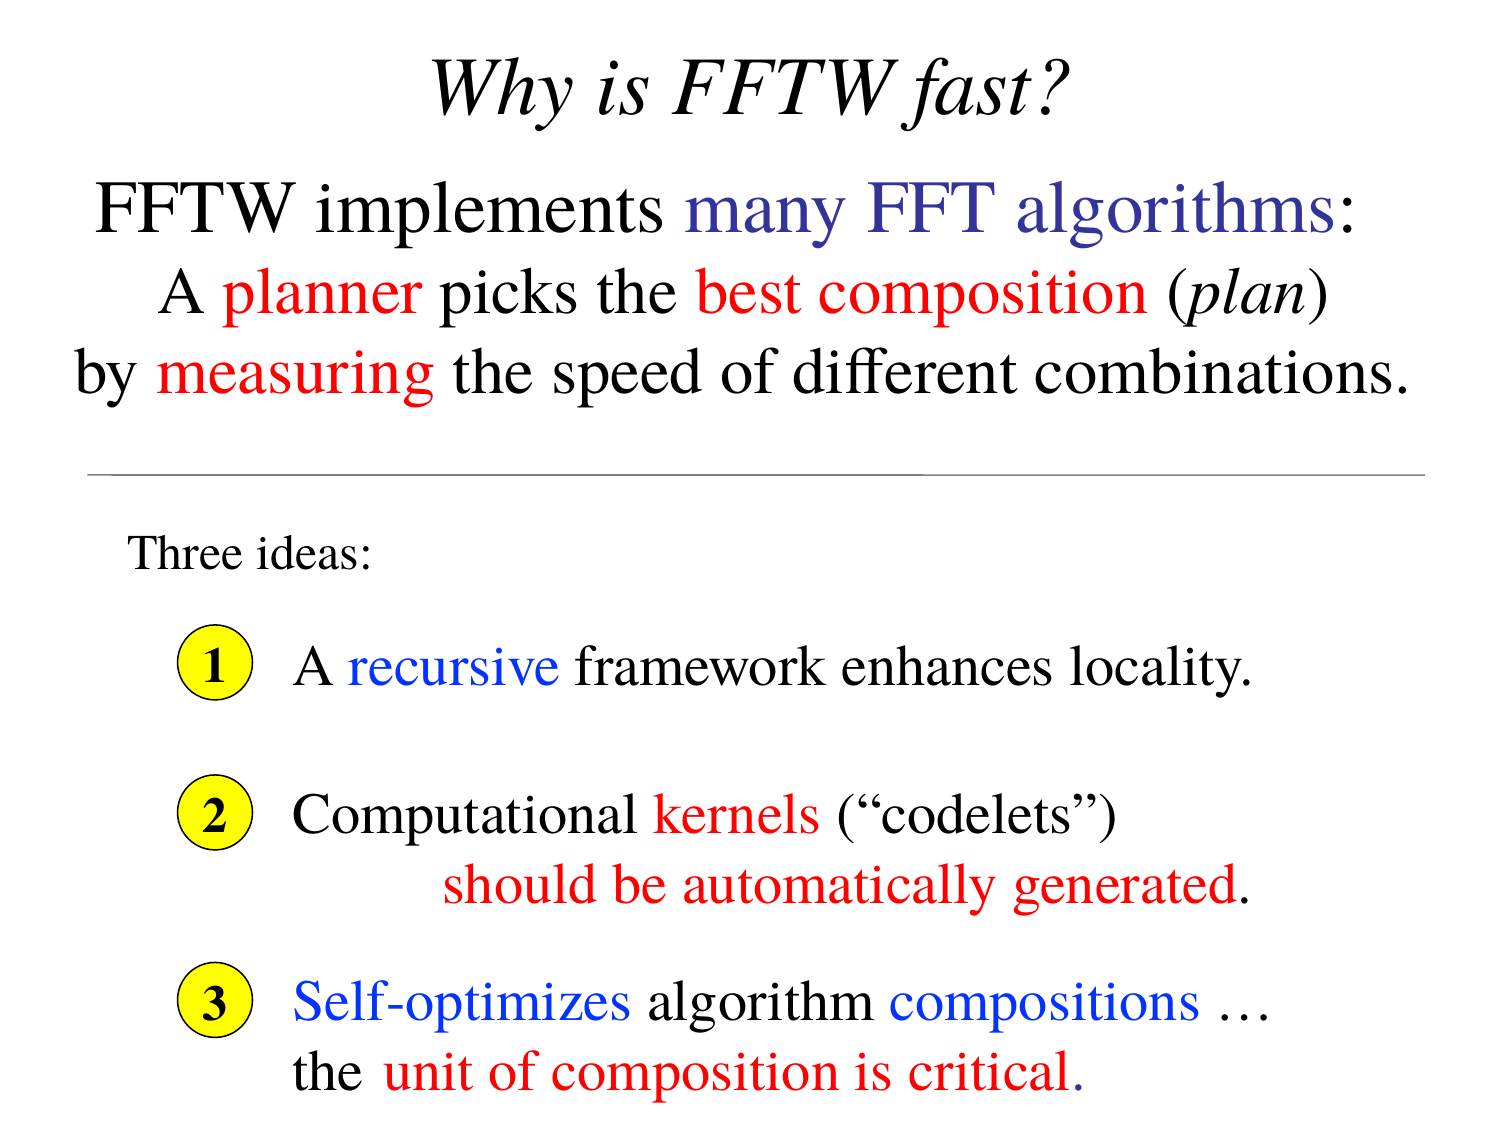

# Why is FFTW fast?
FFTW implements many FFT algorithms:
A planner picks the best composition (plan)
by measuring the speed of different combinations.

Three ideas:
A recursive framework enhances locality.
1
Computational kernels (“codelets”)
	should be automatically generated.
2
Self-optimizes algorithm compositions … the unit of composition is critical.
3